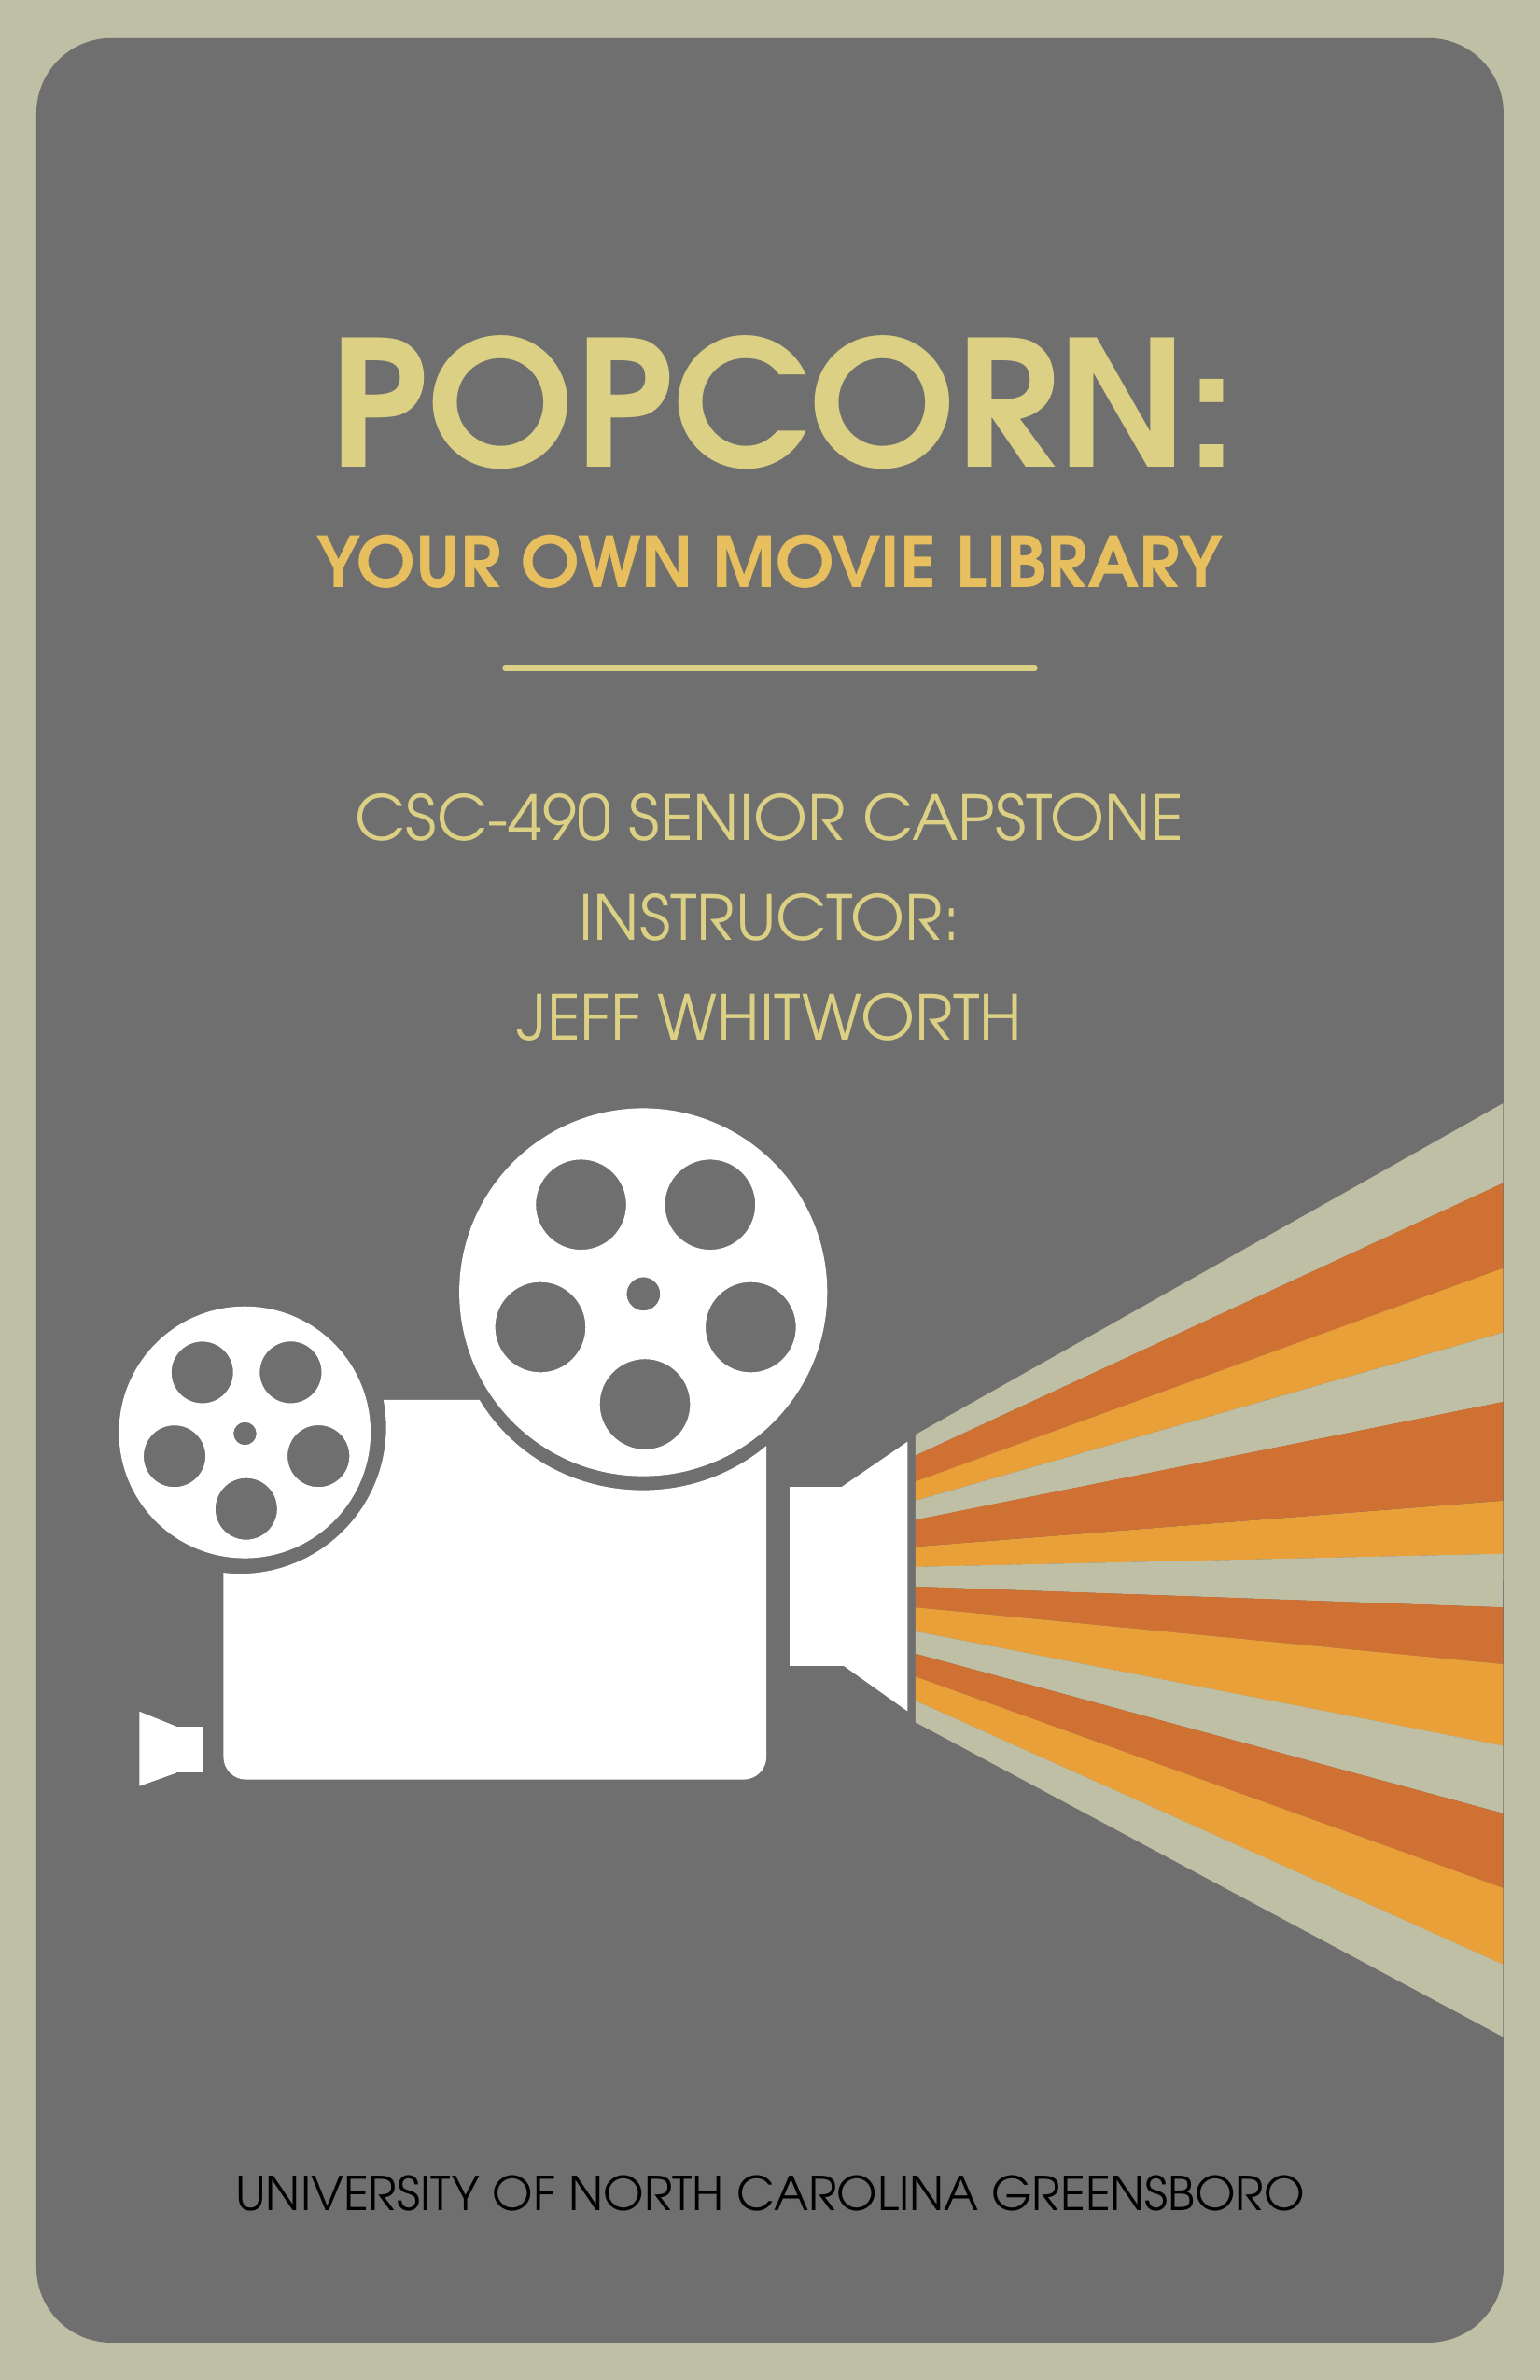

# Popcorn:
YOUR OWN MOVIE LIBRARY
CSC-490 Senior Capstone
Instructor:
Jeff Whitworth
University of North Carolina Greensboro